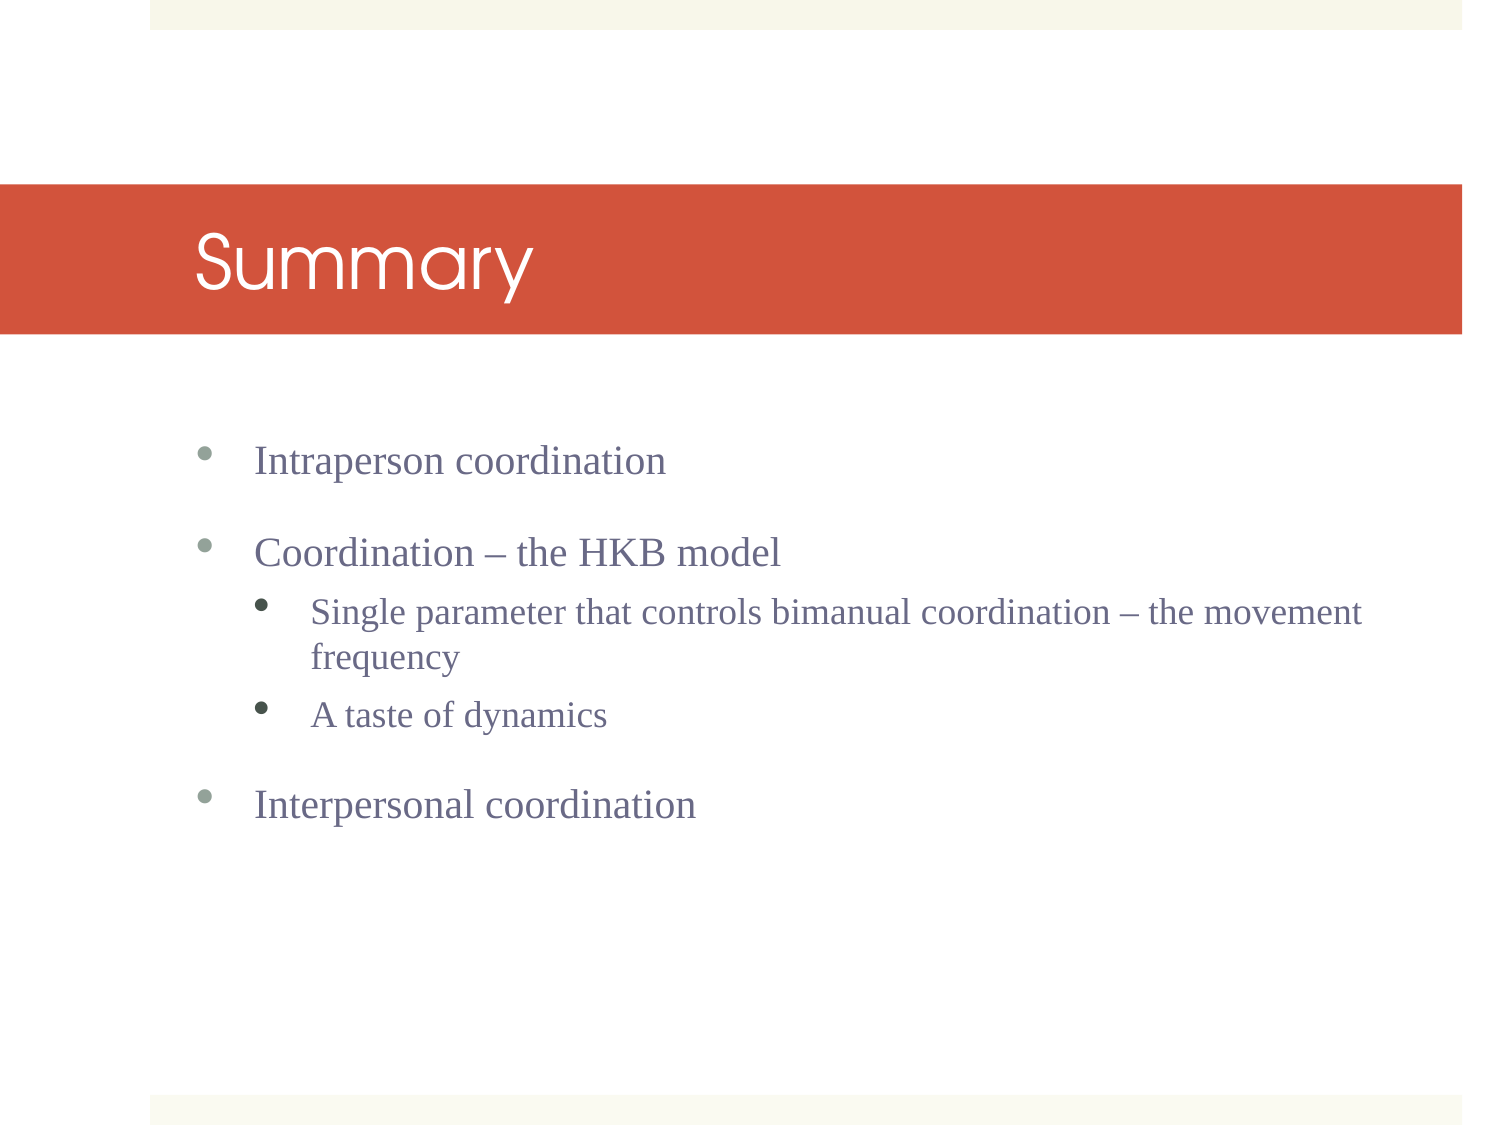

# Summary
Intraperson coordination
Coordination – the HKB model
Single parameter that controls bimanual coordination – the movement frequency
A taste of dynamics
Interpersonal coordination